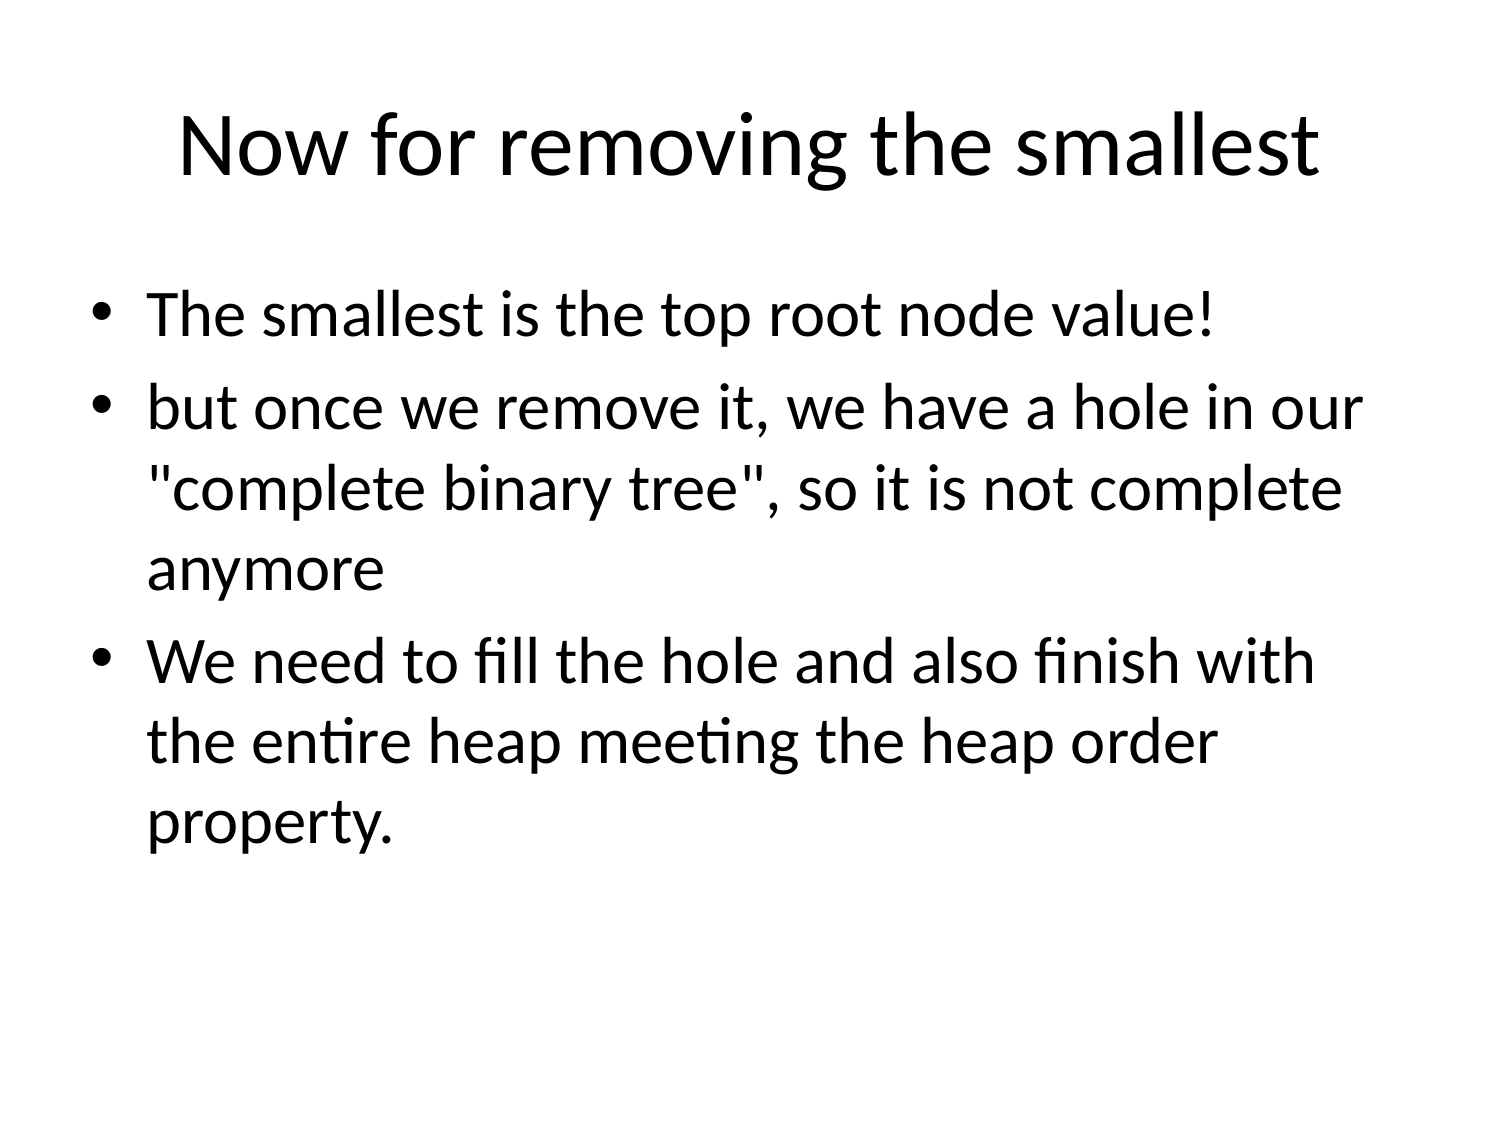

# Now for removing the smallest
The smallest is the top root node value!
but once we remove it, we have a hole in our "complete binary tree", so it is not complete anymore
We need to fill the hole and also finish with the entire heap meeting the heap order property.